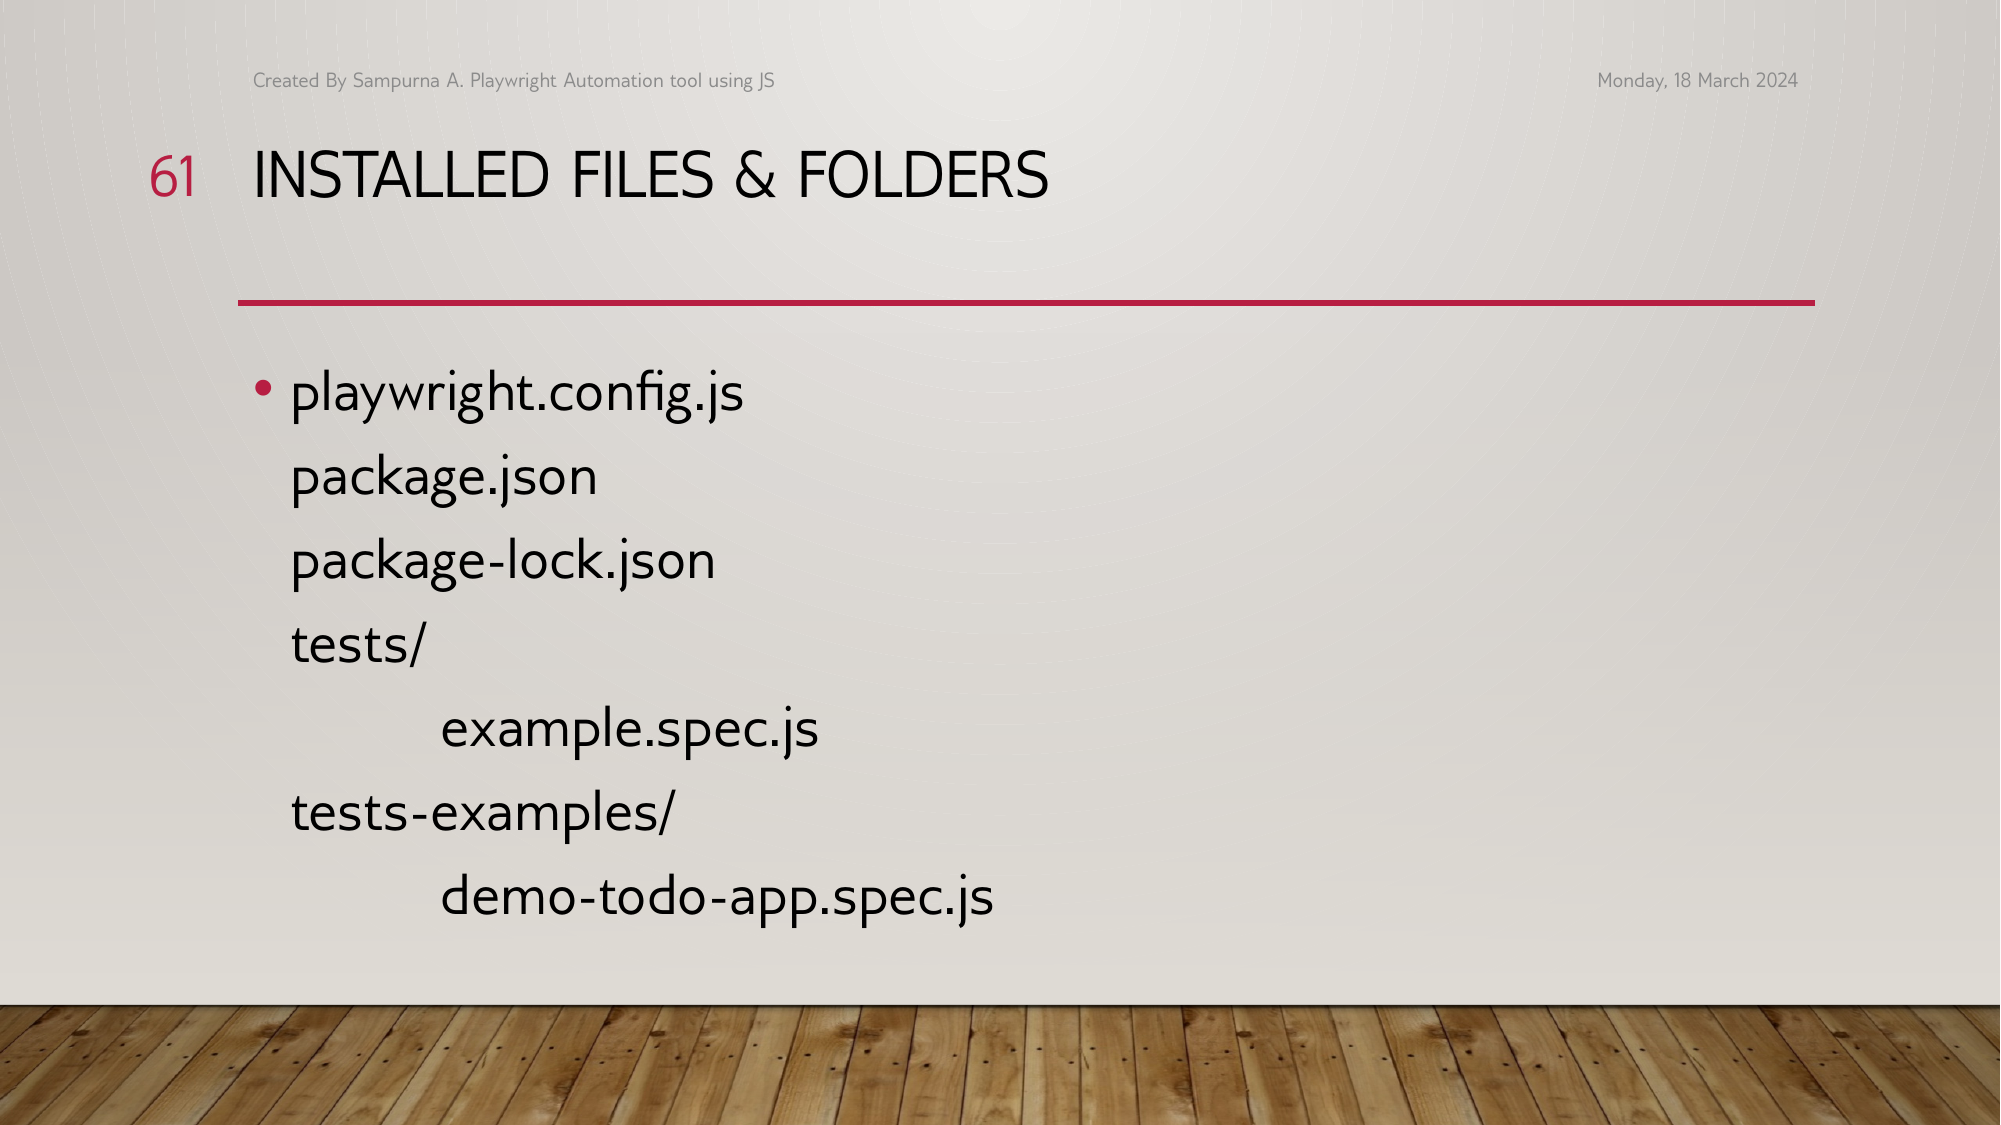

Created By Sampurna A. Playwright Automation tool using JS
Monday, 18 March 2024
61
# Installed files & Folders
playwright.config.js
package.json
package-lock.json
tests/
	example.spec.js
tests-examples/
	demo-todo-app.spec.js